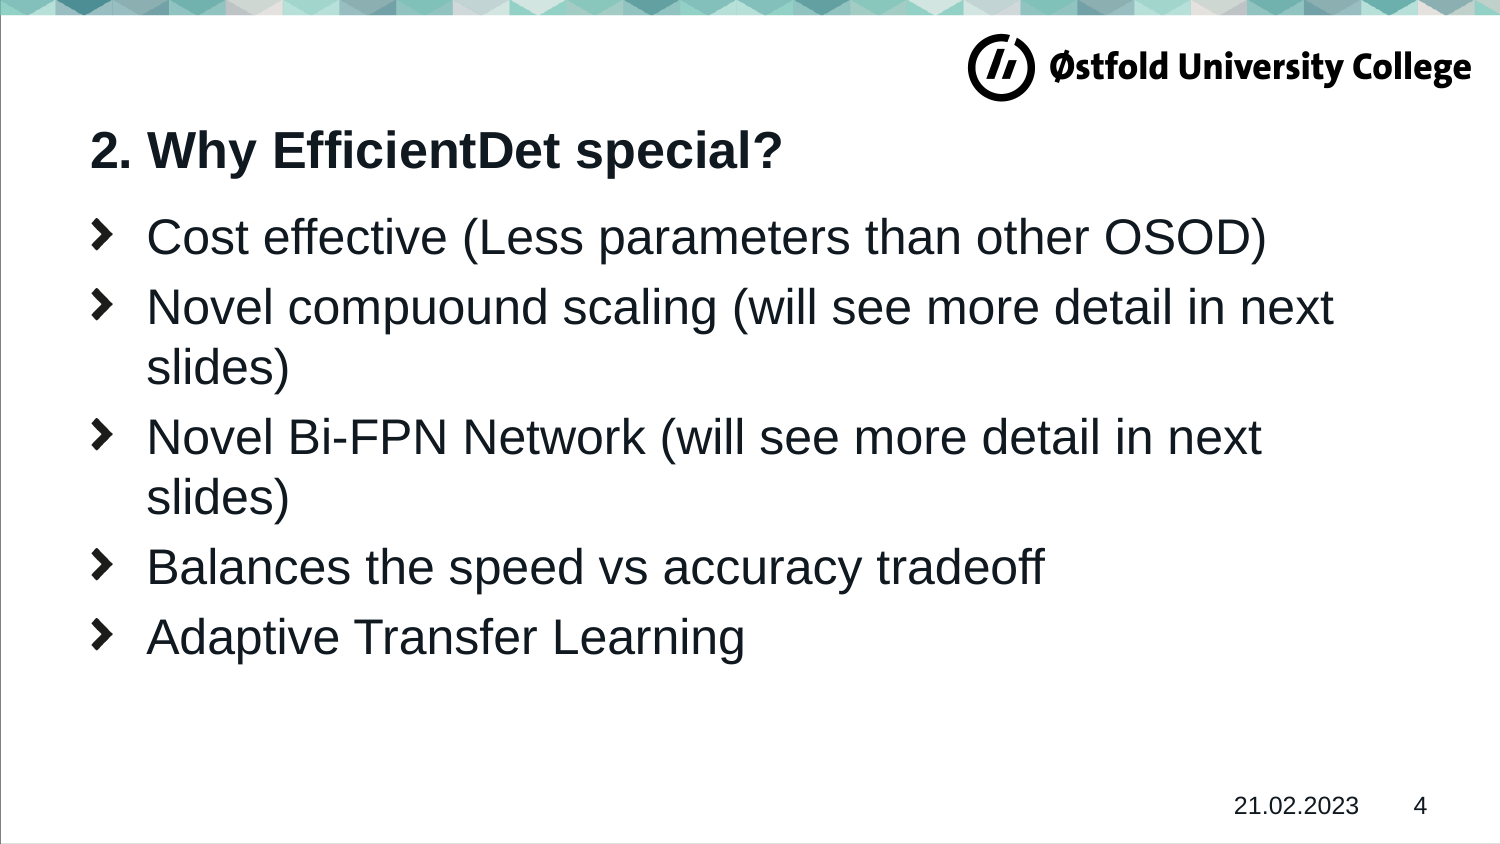

# 2. Why EfficientDet special?
Cost effective (Less parameters than other OSOD)
Novel compuound scaling (will see more detail in next slides)
Novel Bi-FPN Network (will see more detail in next slides)
Balances the speed vs accuracy tradeoff
Adaptive Transfer Learning
4
21.02.2023